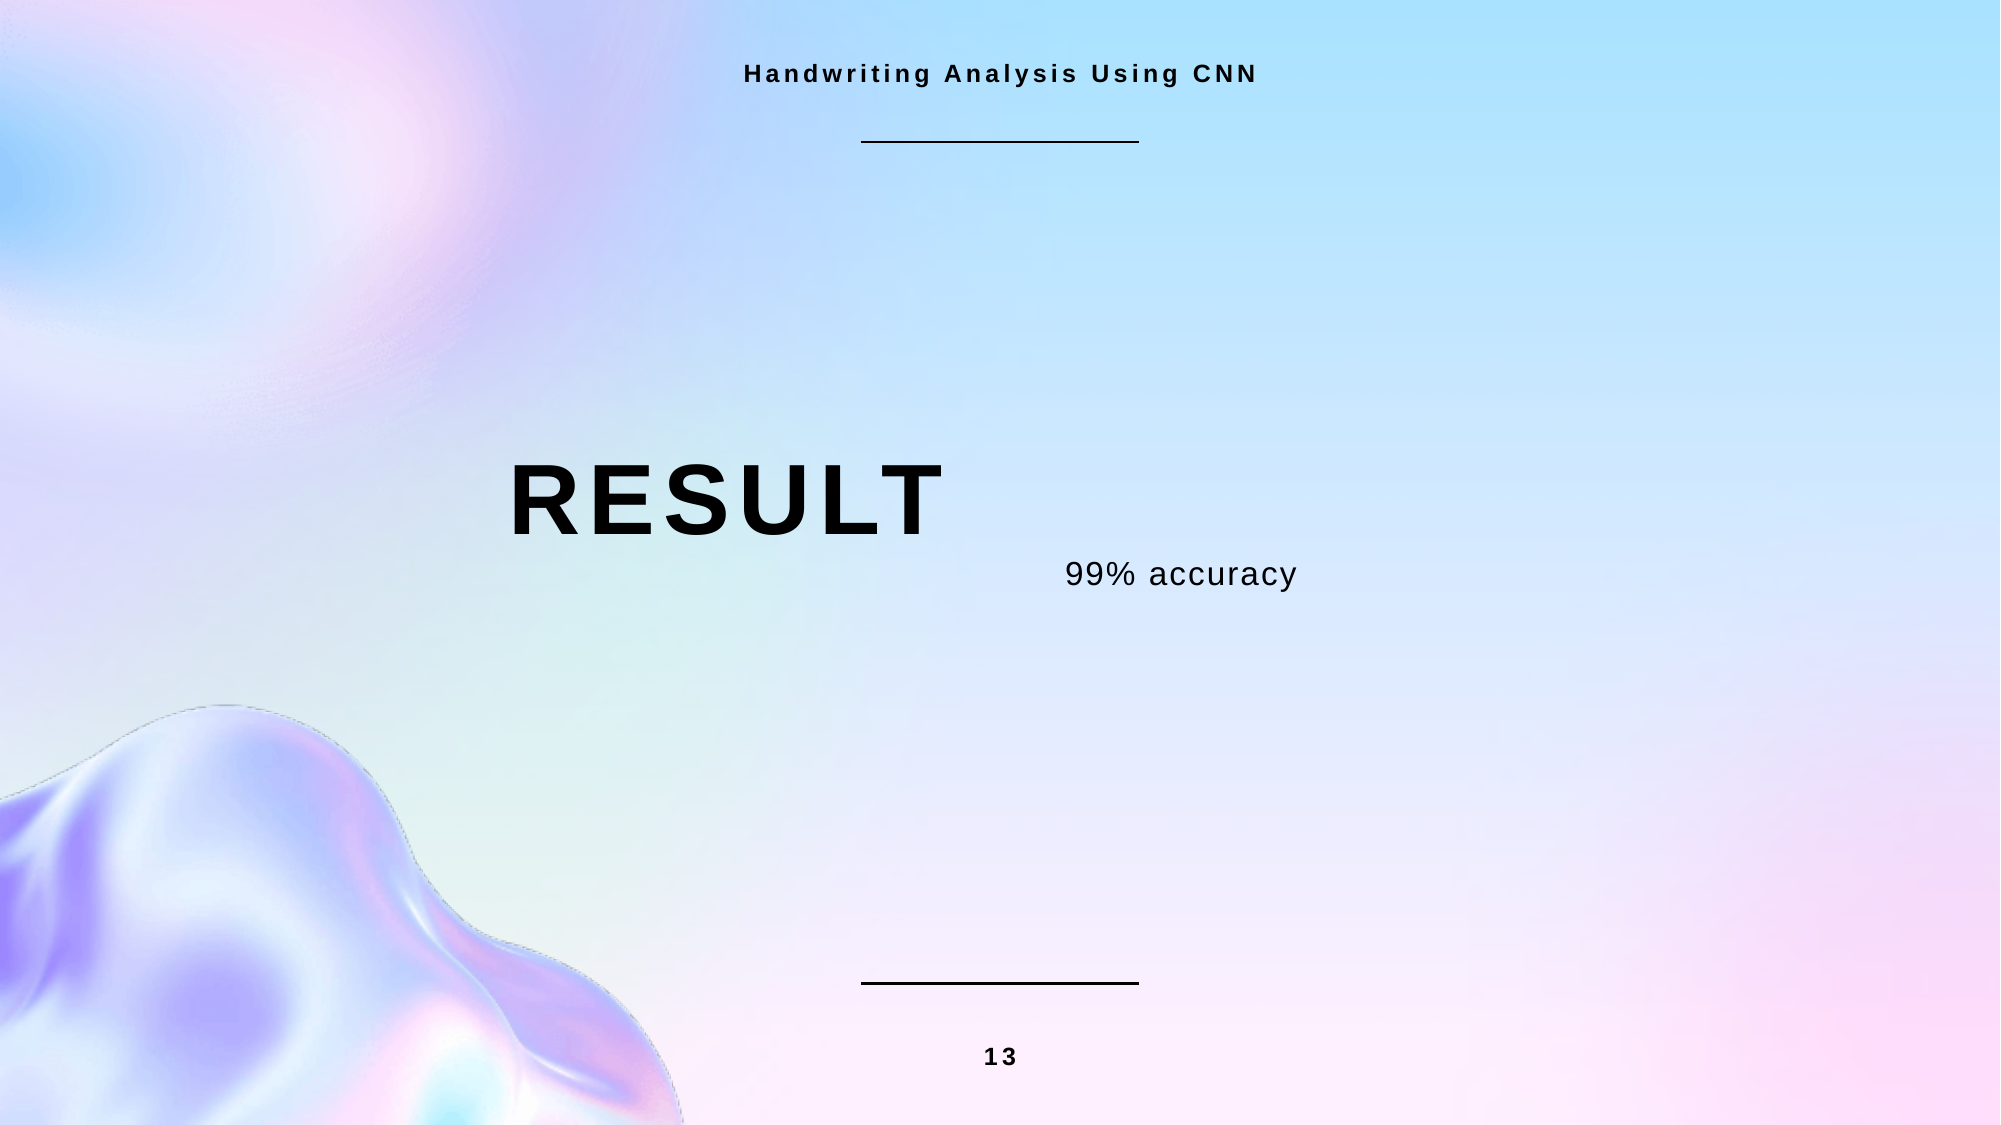

Handwriting Analysis Using CNN
99% accuracy
# Result
13